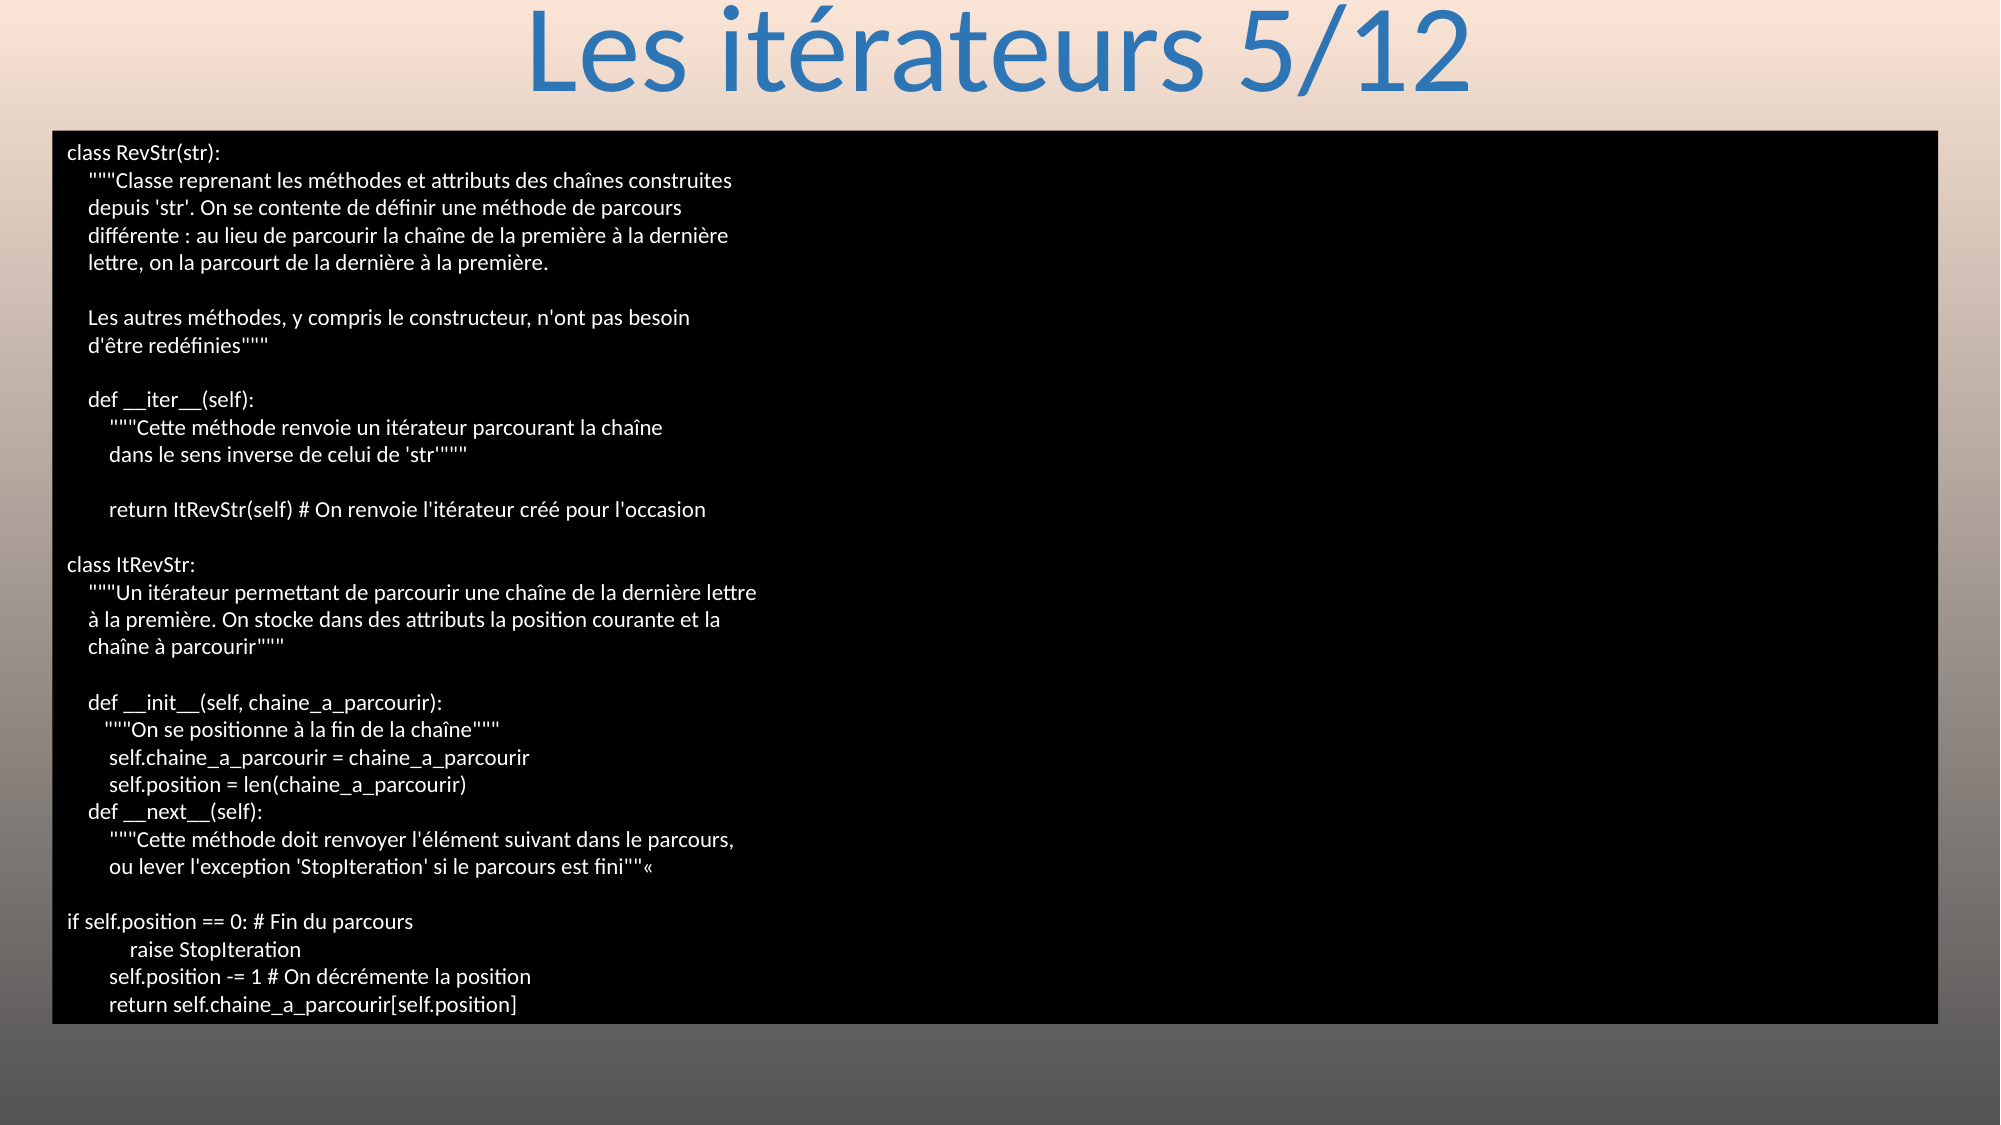

# Les itérateurs 5/12

class RevStr(str):
    """Classe reprenant les méthodes et attributs des chaînes construites
    depuis 'str'. On se contente de définir une méthode de parcours
    différente : au lieu de parcourir la chaîne de la première à la dernière
    lettre, on la parcourt de la dernière à la première.

    Les autres méthodes, y compris le constructeur, n'ont pas besoin
    d'être redéfinies"""

    def __iter__(self):
        """Cette méthode renvoie un itérateur parcourant la chaîne
        dans le sens inverse de celui de 'str'"""

        return ItRevStr(self) # On renvoie l'itérateur créé pour l'occasion

class ItRevStr:
    """Un itérateur permettant de parcourir une chaîne de la dernière lettre
    à la première. On stocke dans des attributs la position courante et la
    chaîne à parcourir"""

    def __init__(self, chaine_a_parcourir):
       """On se positionne à la fin de la chaîne"""
        self.chaine_a_parcourir = chaine_a_parcourir
        self.position = len(chaine_a_parcourir)
    def __next__(self):
        """Cette méthode doit renvoyer l'élément suivant dans le parcours,
        ou lever l'exception 'StopIteration' si le parcours est fini""«

if self.position == 0: # Fin du parcours
            raise StopIteration
        self.position -= 1 # On décrémente la position
        return self.chaine_a_parcourir[self.position]

350